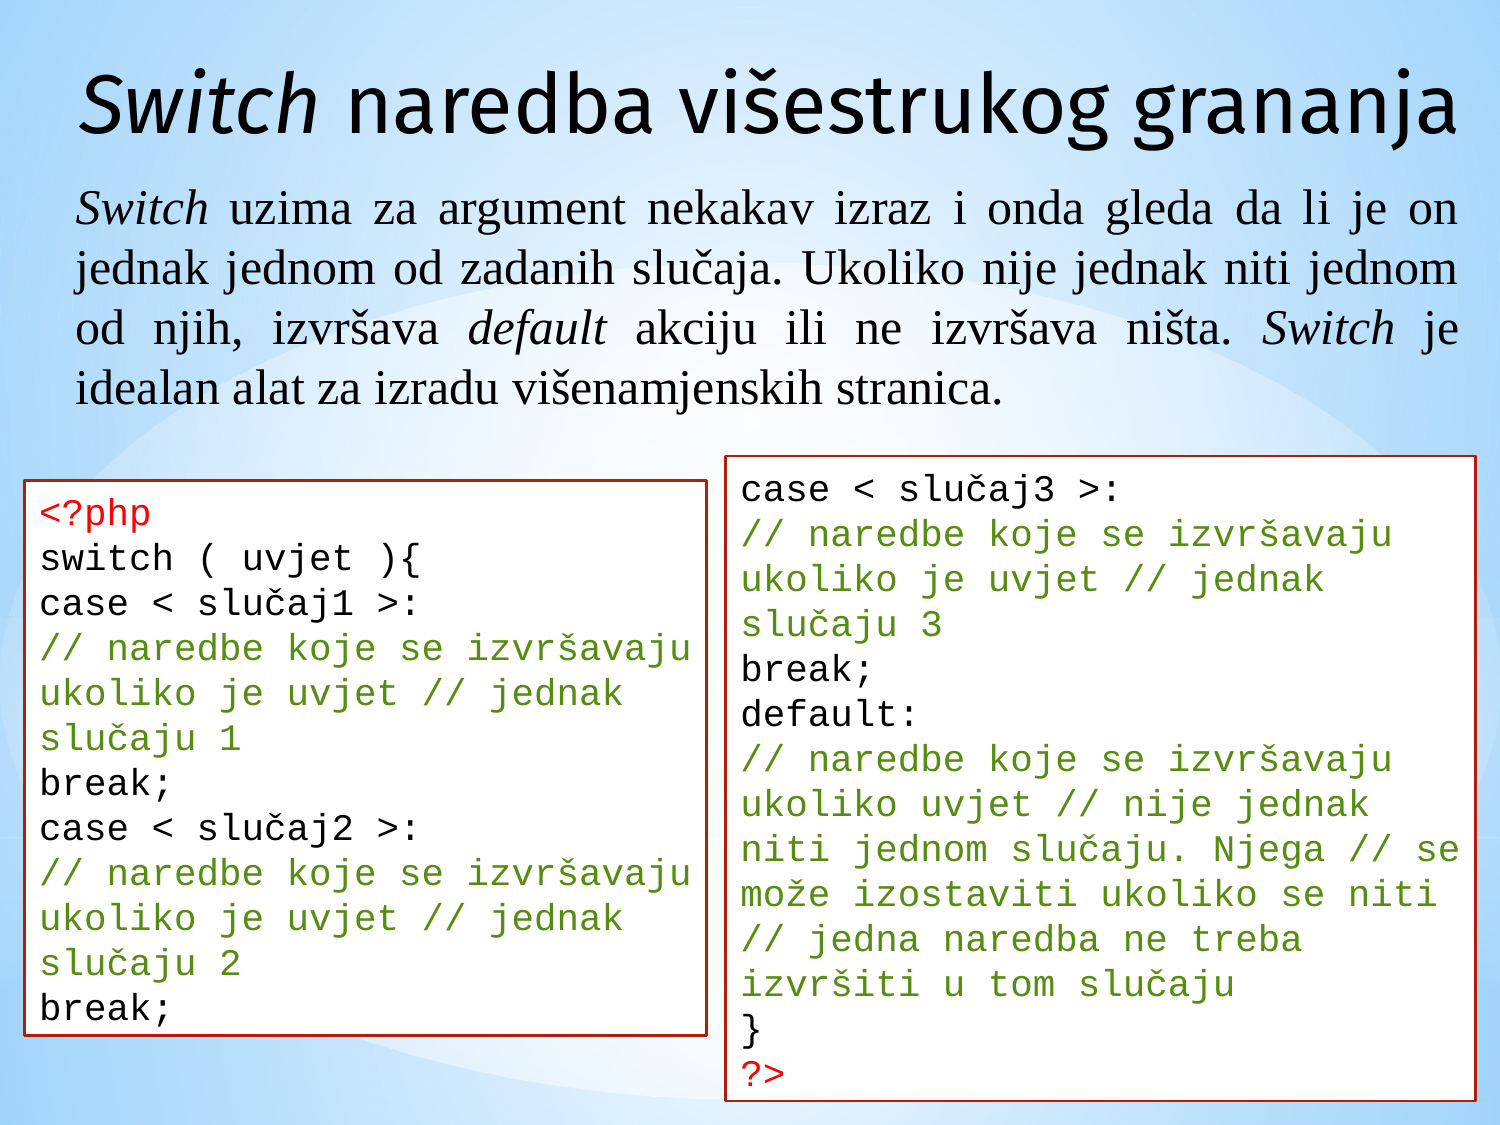

Switch naredba višestrukog grananja
Switch uzima za argument nekakav izraz i onda gleda da li je on jednak jednom od zadanih slučaja. Ukoliko nije jednak niti jednom od njih, izvršava default akciju ili ne izvršava ništa. Switch je idealan alat za izradu višenamjenskih stranica.
case < slučaj3 >:
// naredbe koje se izvršavaju ukoliko je uvjet // jednak slučaju 3
break;
default:
// naredbe koje se izvršavaju ukoliko uvjet // nije jednak niti jednom slučaju. Njega // se može izostaviti ukoliko se niti
// jedna naredba ne treba izvršiti u tom slučaju
}
?>
<?php
switch ( uvjet ){
case < slučaj1 >:
// naredbe koje se izvršavaju ukoliko je uvjet // jednak slučaju 1
break;
case < slučaj2 >:
// naredbe koje se izvršavaju ukoliko je uvjet // jednak slučaju 2
break;